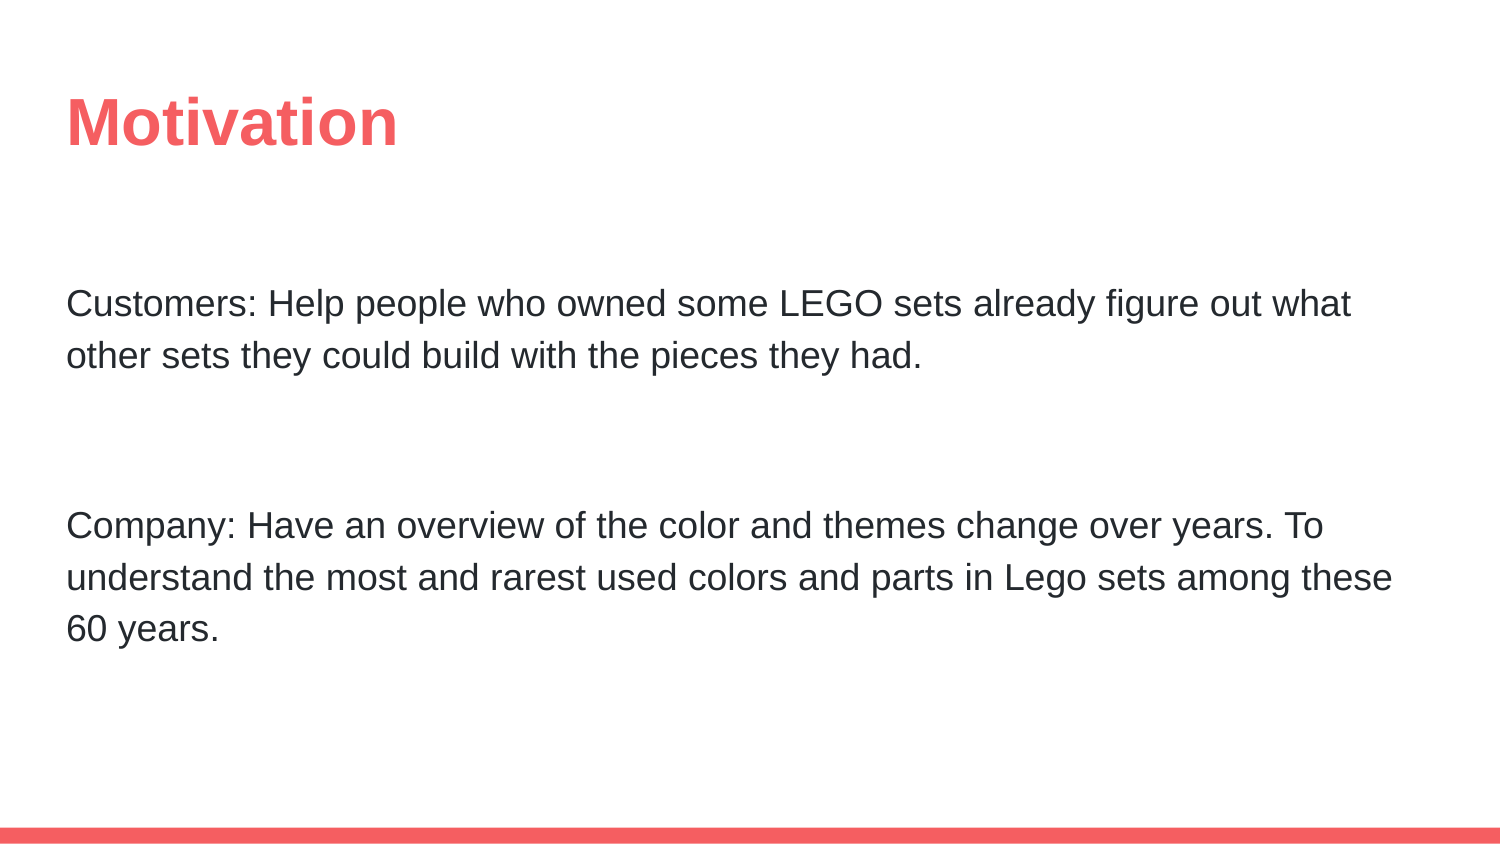

# Motivation

Customers: Help people who owned some LEGO sets already figure out what other sets they could build with the pieces they had.

Company: Have an overview of the color and themes change over years. To understand the most and rarest used colors and parts in Lego sets among these 60 years.